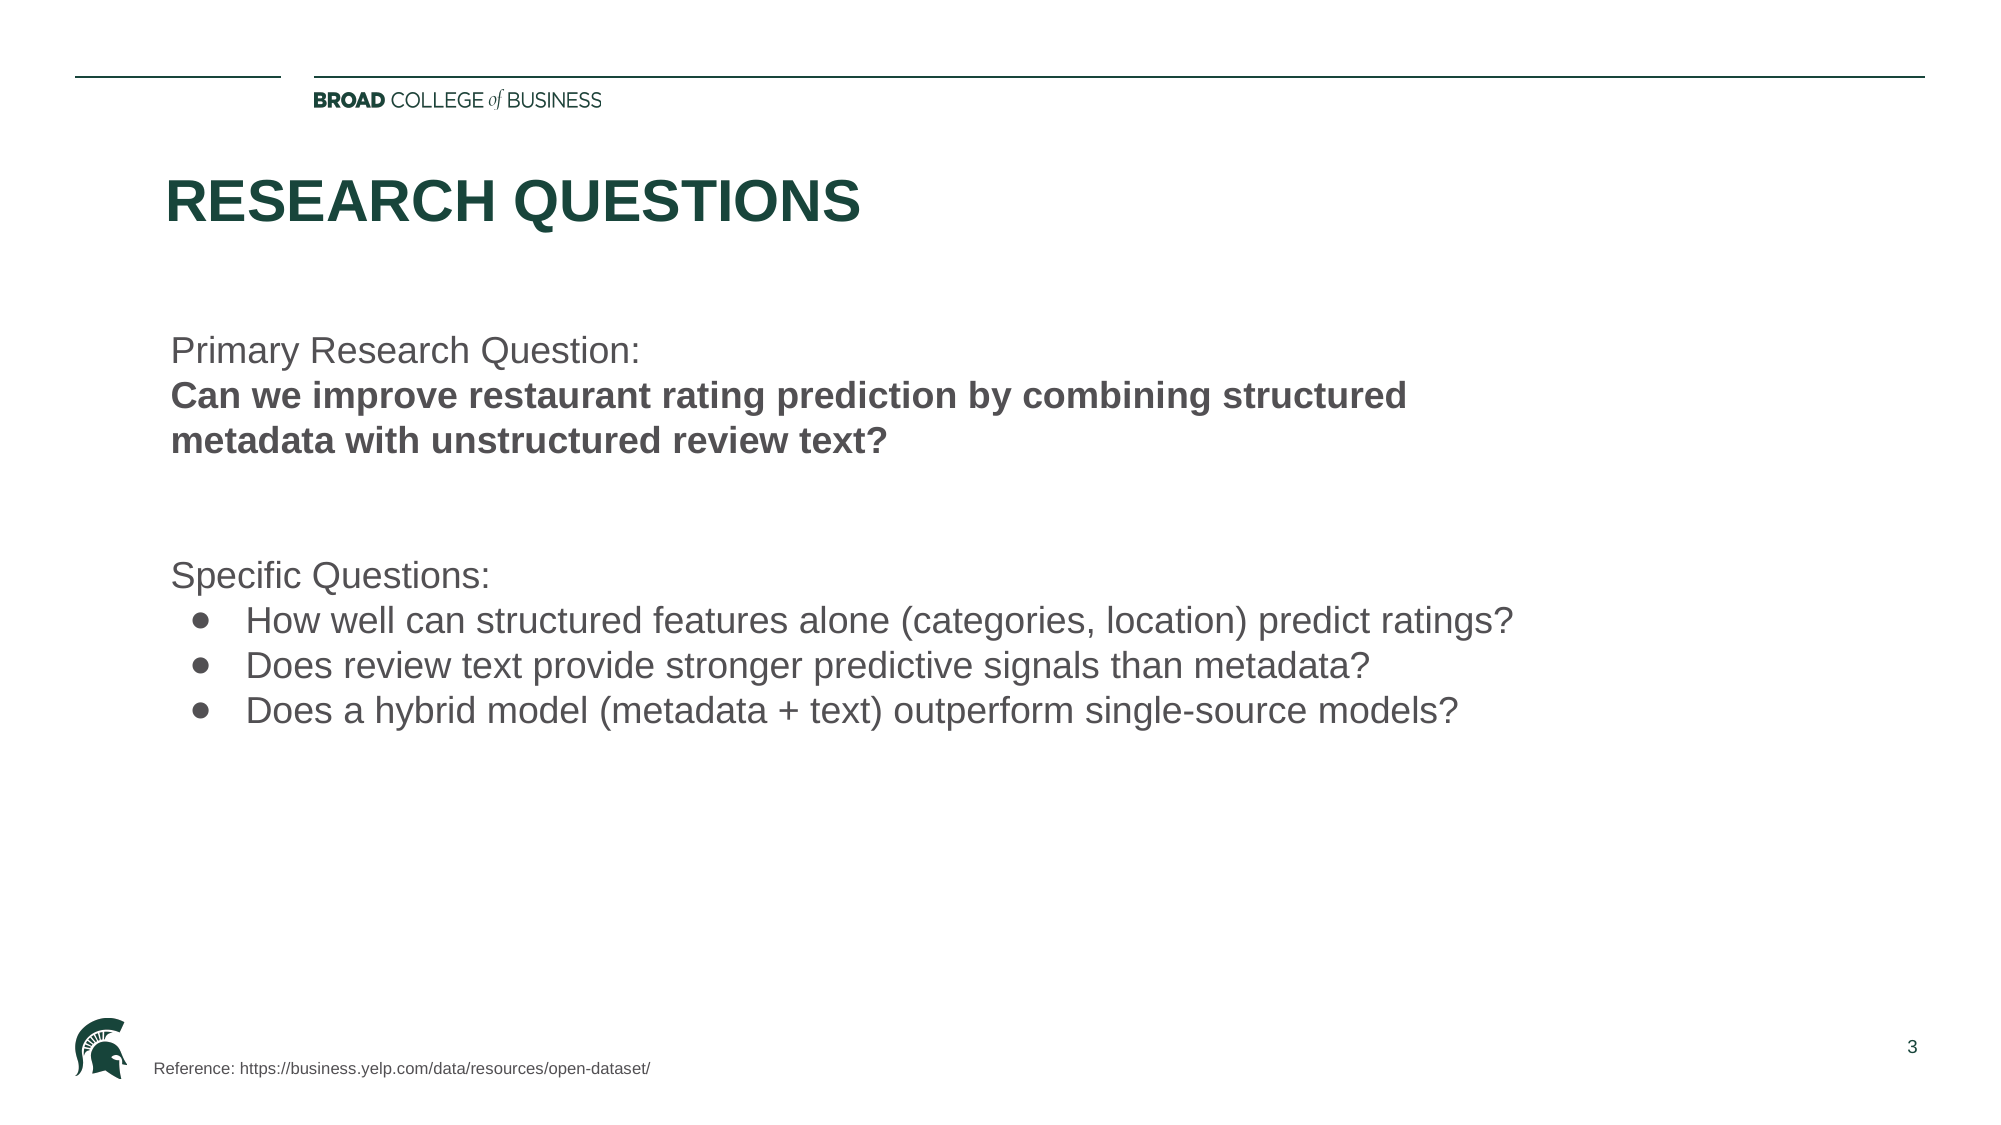

# RESEARCH QUESTIONS
Primary Research Question:
Can we improve restaurant rating prediction by combining structured metadata with unstructured review text?

Specific Questions:
How well can structured features alone (categories, location) predict ratings?
Does review text provide stronger predictive signals than metadata?
Does a hybrid model (metadata + text) outperform single-source models?

Reference: https://business.yelp.com/data/resources/open-dataset/